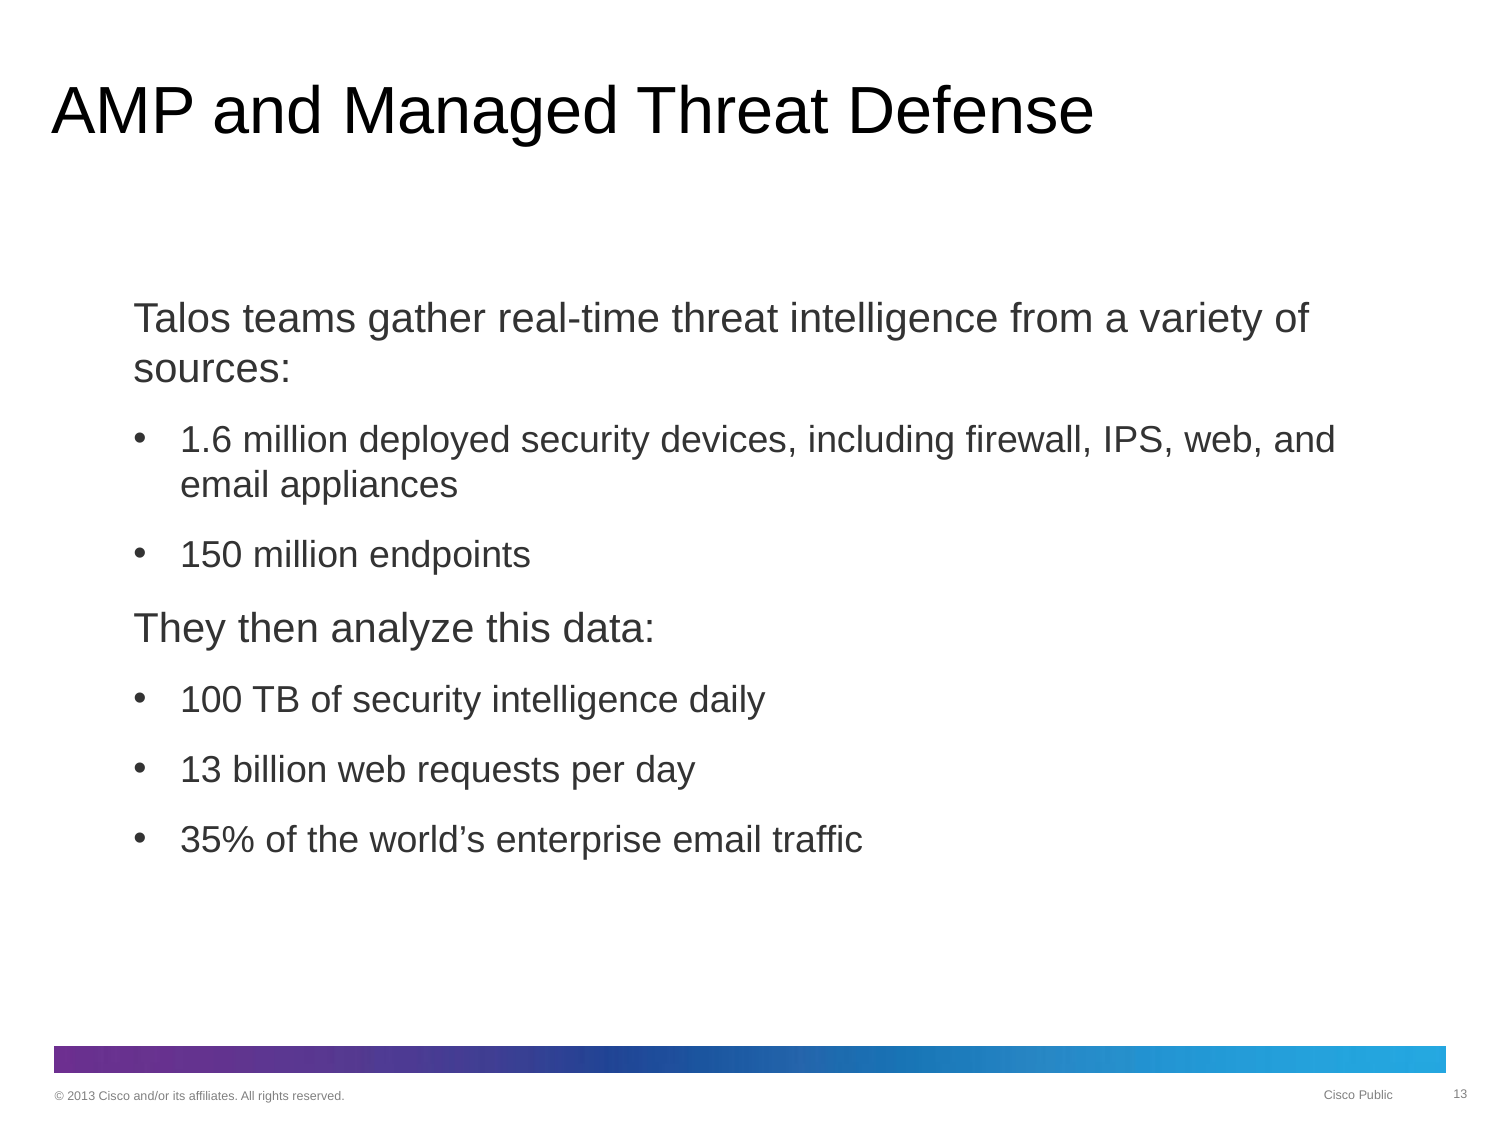

# AMP and Managed Threat Defense
Talos teams gather real-time threat intelligence from a variety of sources:
1.6 million deployed security devices, including firewall, IPS, web, and email appliances
150 million endpoints
They then analyze this data:
100 TB of security intelligence daily
13 billion web requests per day
35% of the world’s enterprise email traffic